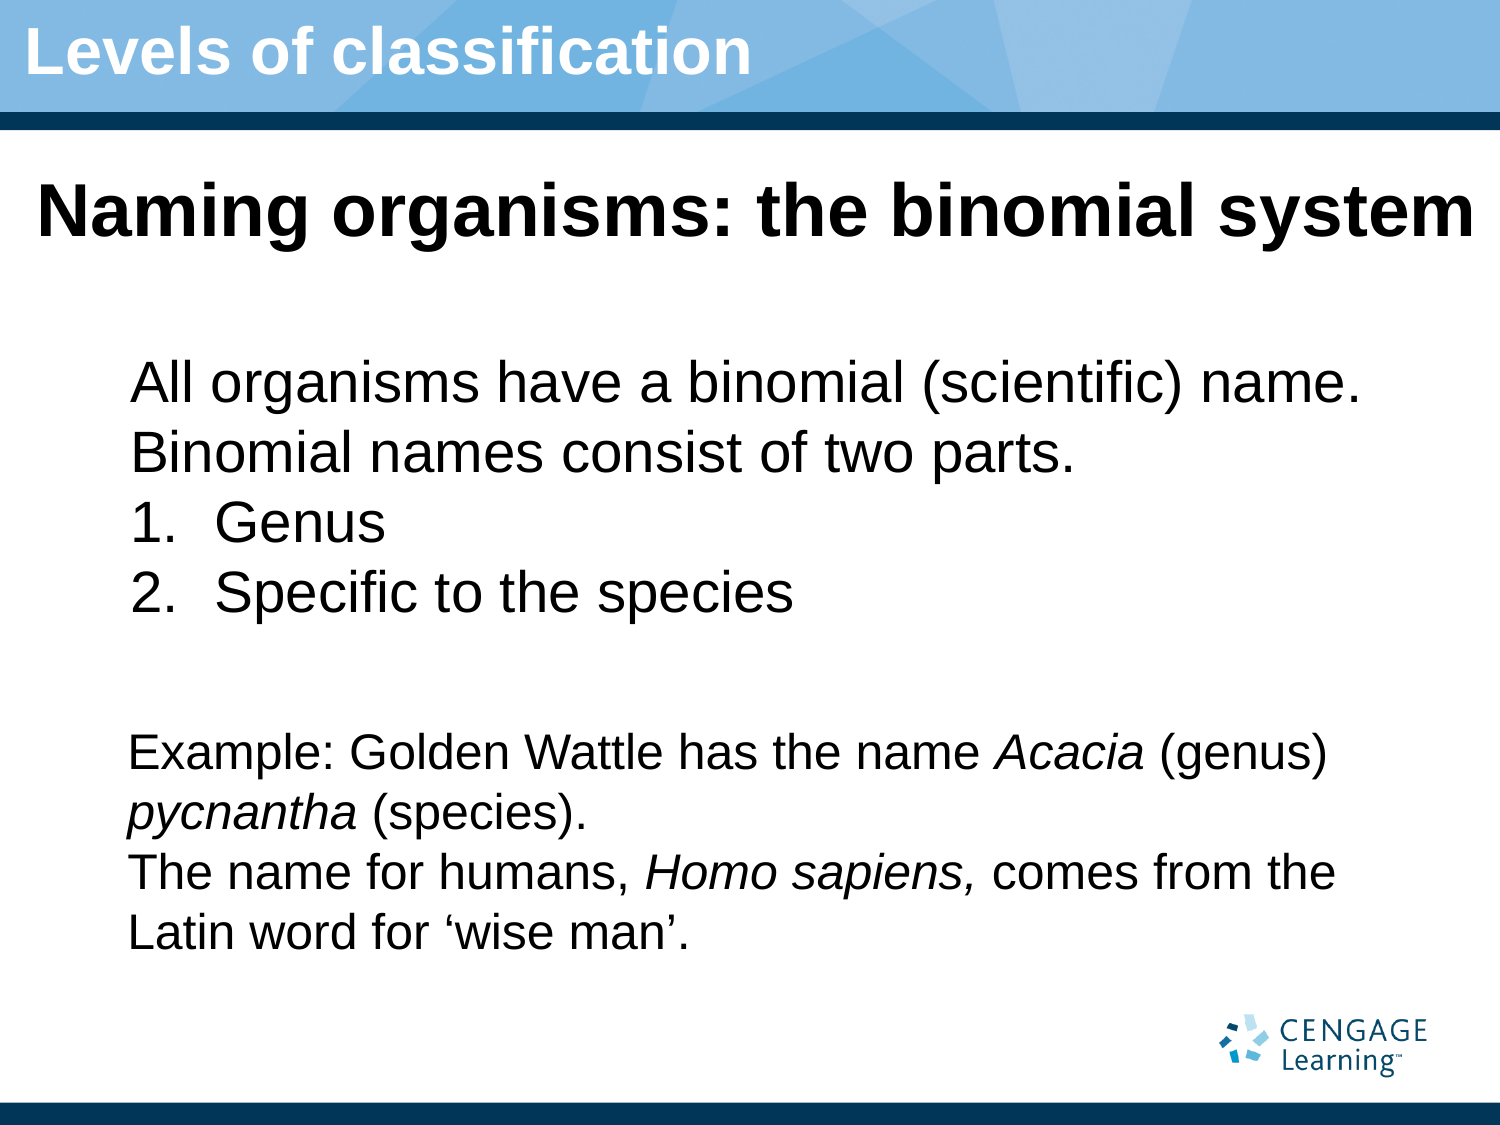

# Levels of classification
Naming organisms: the binomial system
All organisms have a binomial (scientific) name. Binomial names consist of two parts.
1.	Genus
2.	Specific to the species
Example: Golden Wattle has the name Acacia (genus) pycnantha (species).
The name for humans, Homo sapiens, comes from the Latin word for ‘wise man’.